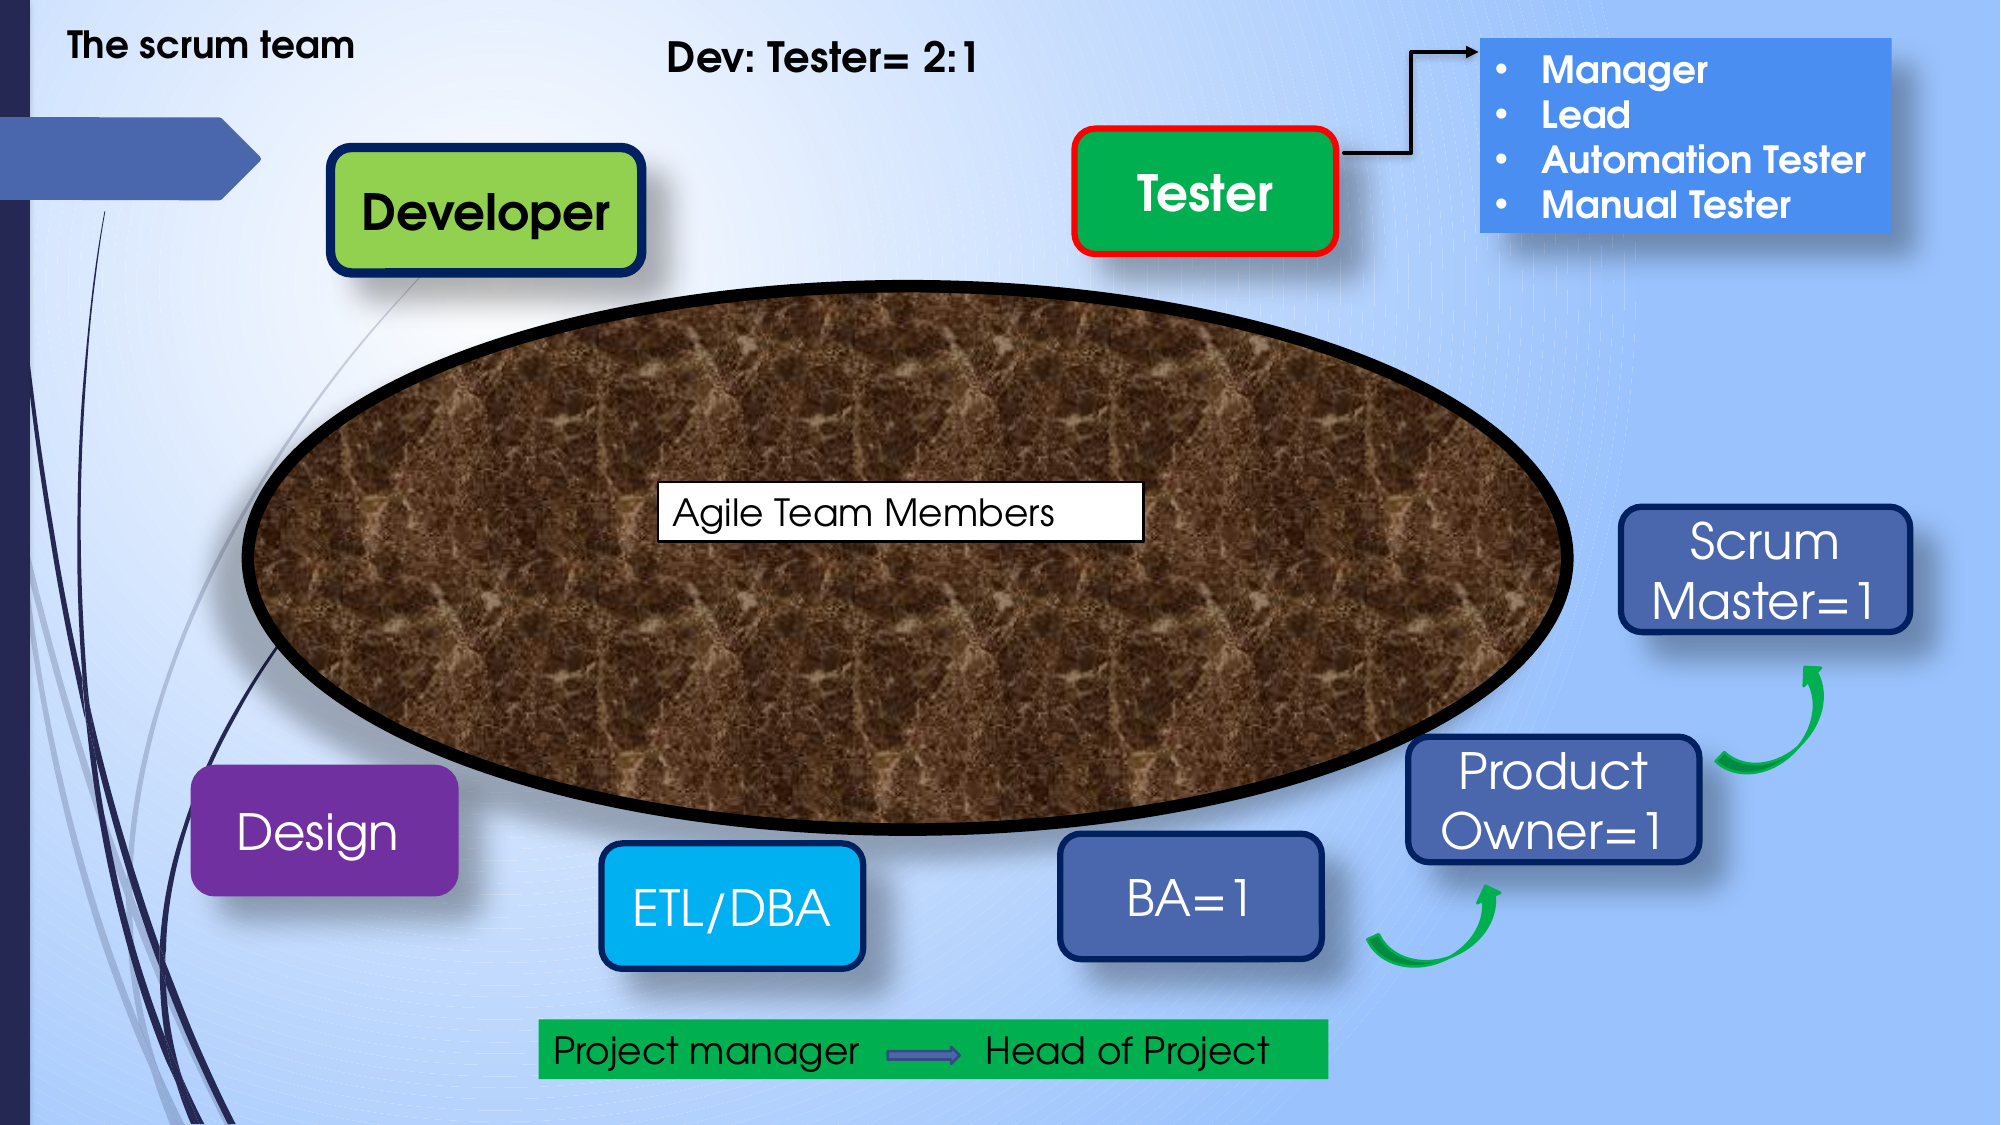

The scrum team
Dev: Tester= 2:1
Manager
Lead
Automation Tester
Manual Tester
Tester
Developer

Agile Team Members
Scrum Master=1

Product Owner=1
Design
BA=1
ETL/DBA

Project manager            Head of Project